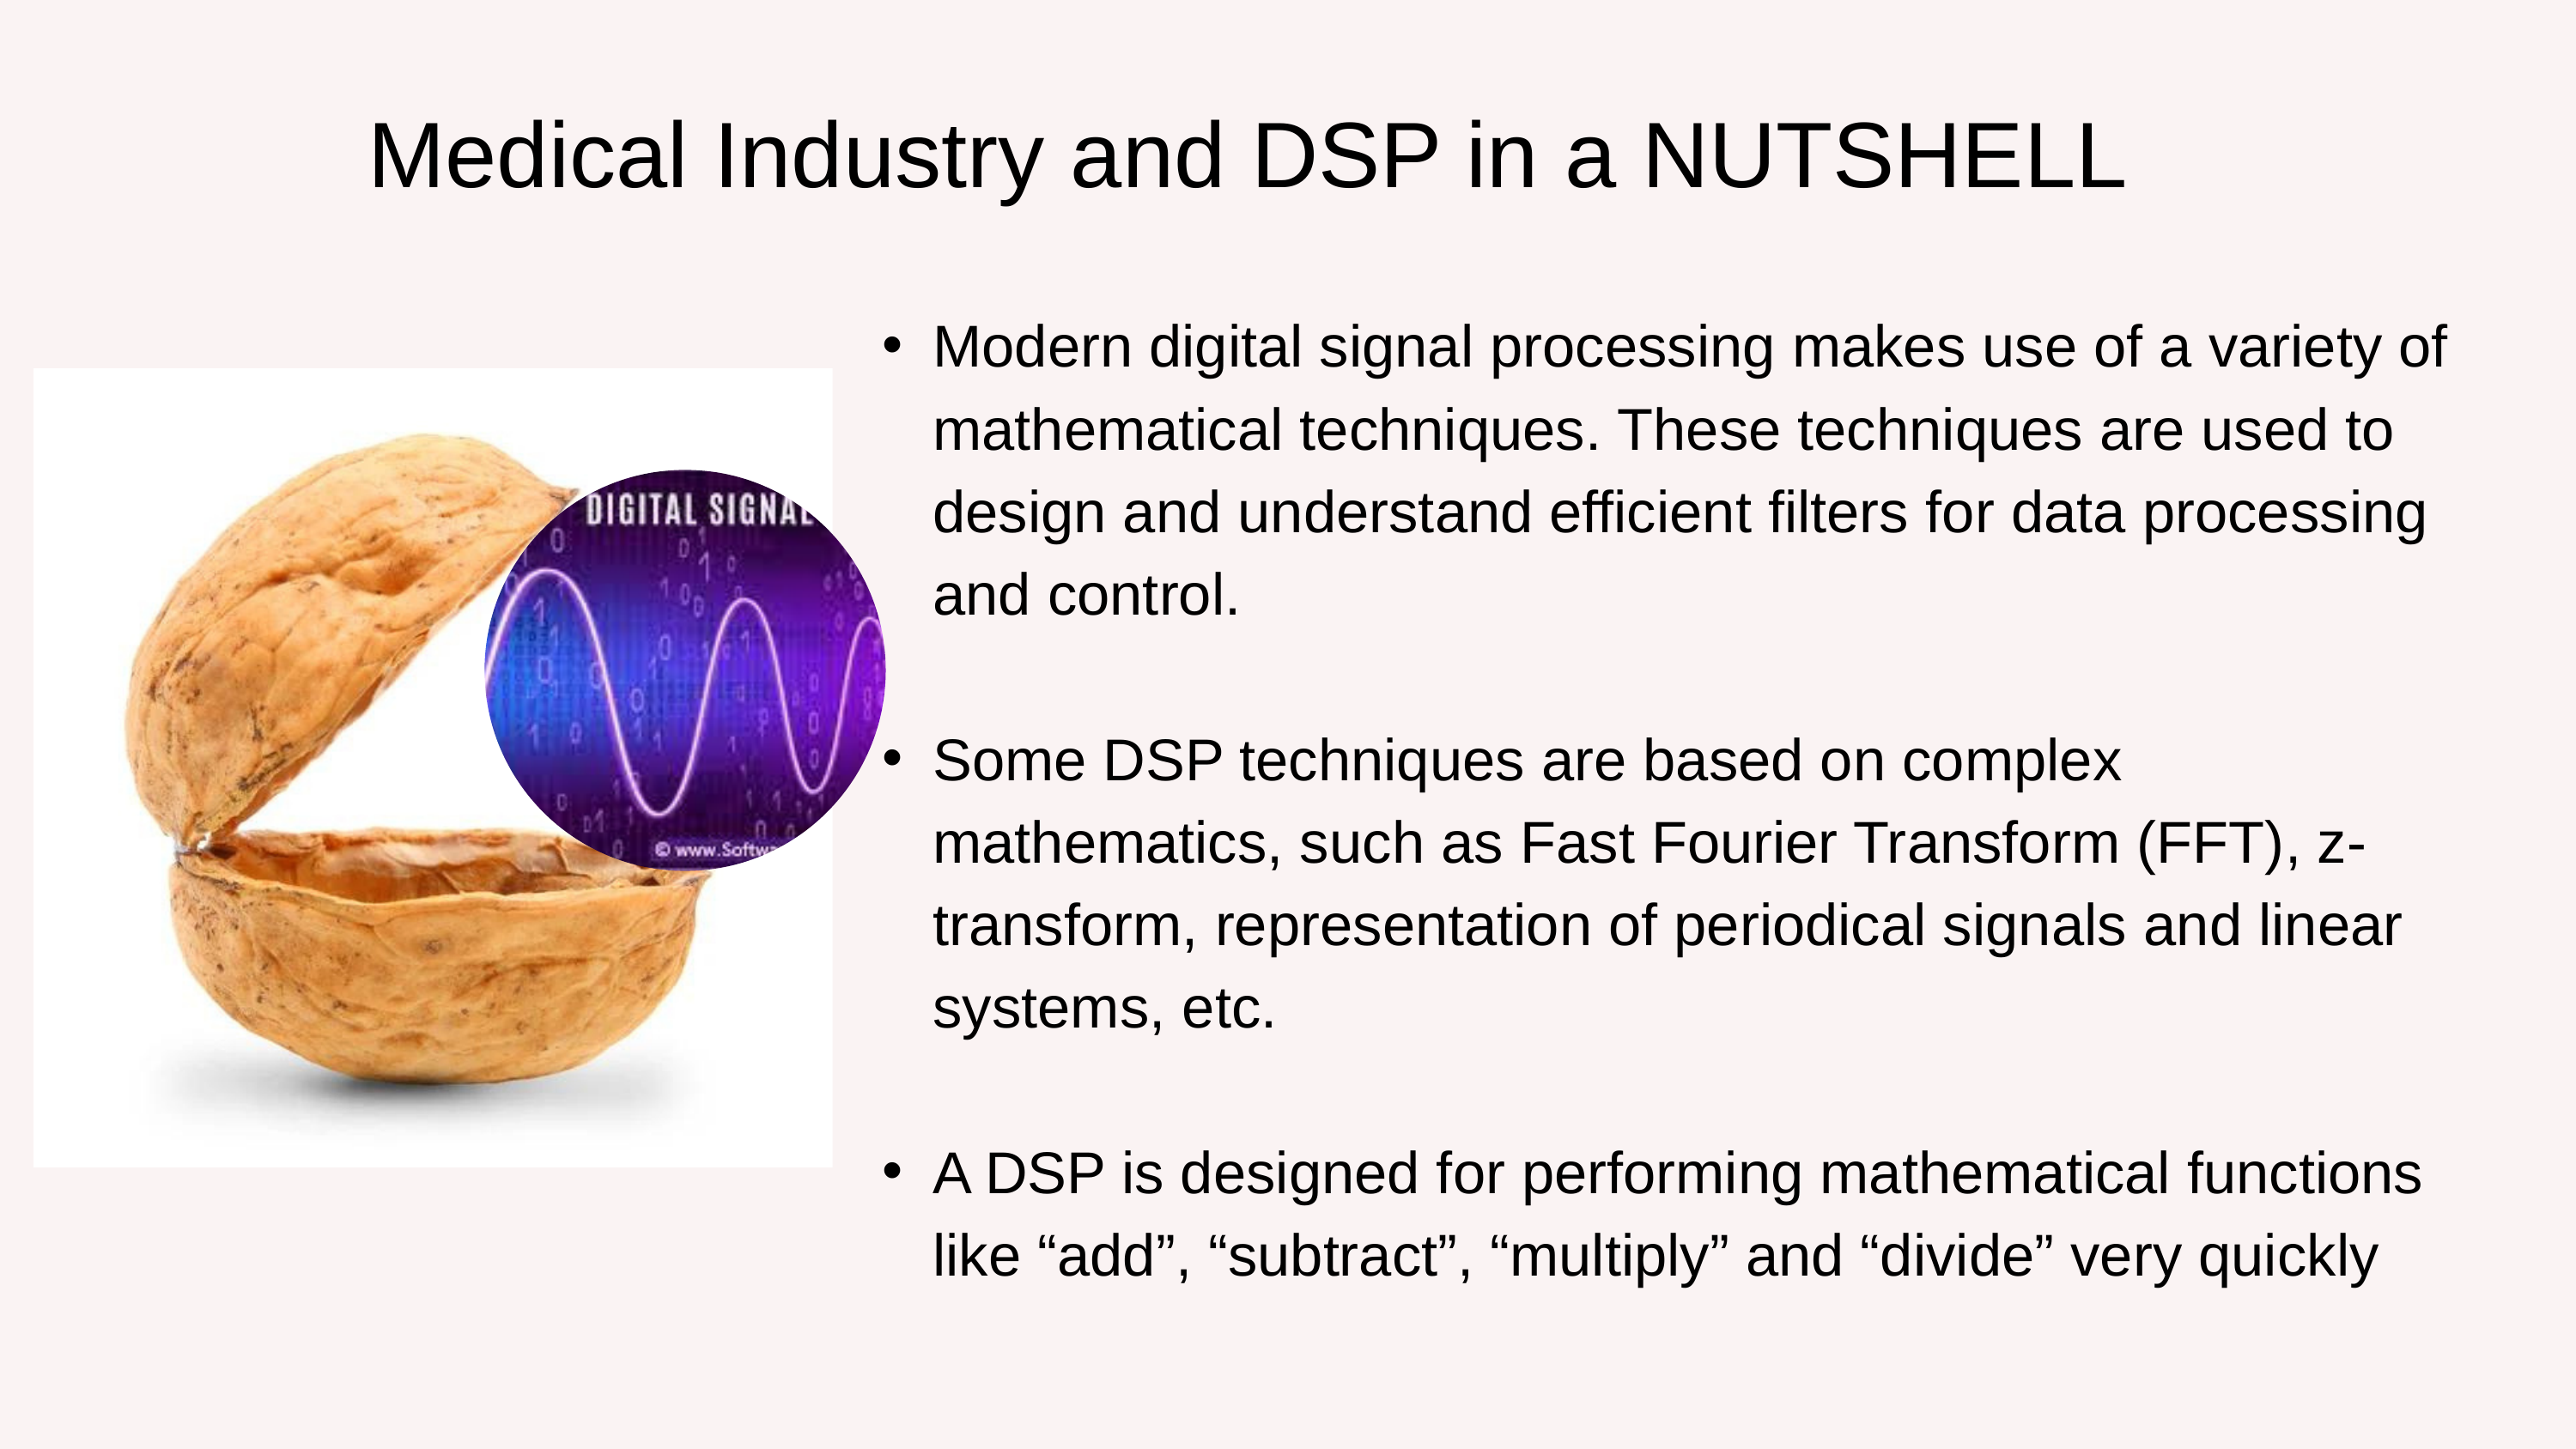

Medical Industry and DSP in a NUTSHELL
Modern digital signal processing makes use of a variety of mathematical techniques. These techniques are used to design and understand efficient filters for data processing and control.

Some DSP techniques are based on complex mathematics, such as Fast Fourier Transform (FFT), z-transform, representation of periodical signals and linear systems, etc.

A DSP is designed for performing mathematical functions like “add”, “subtract”, “multiply” and “divide” very quickly